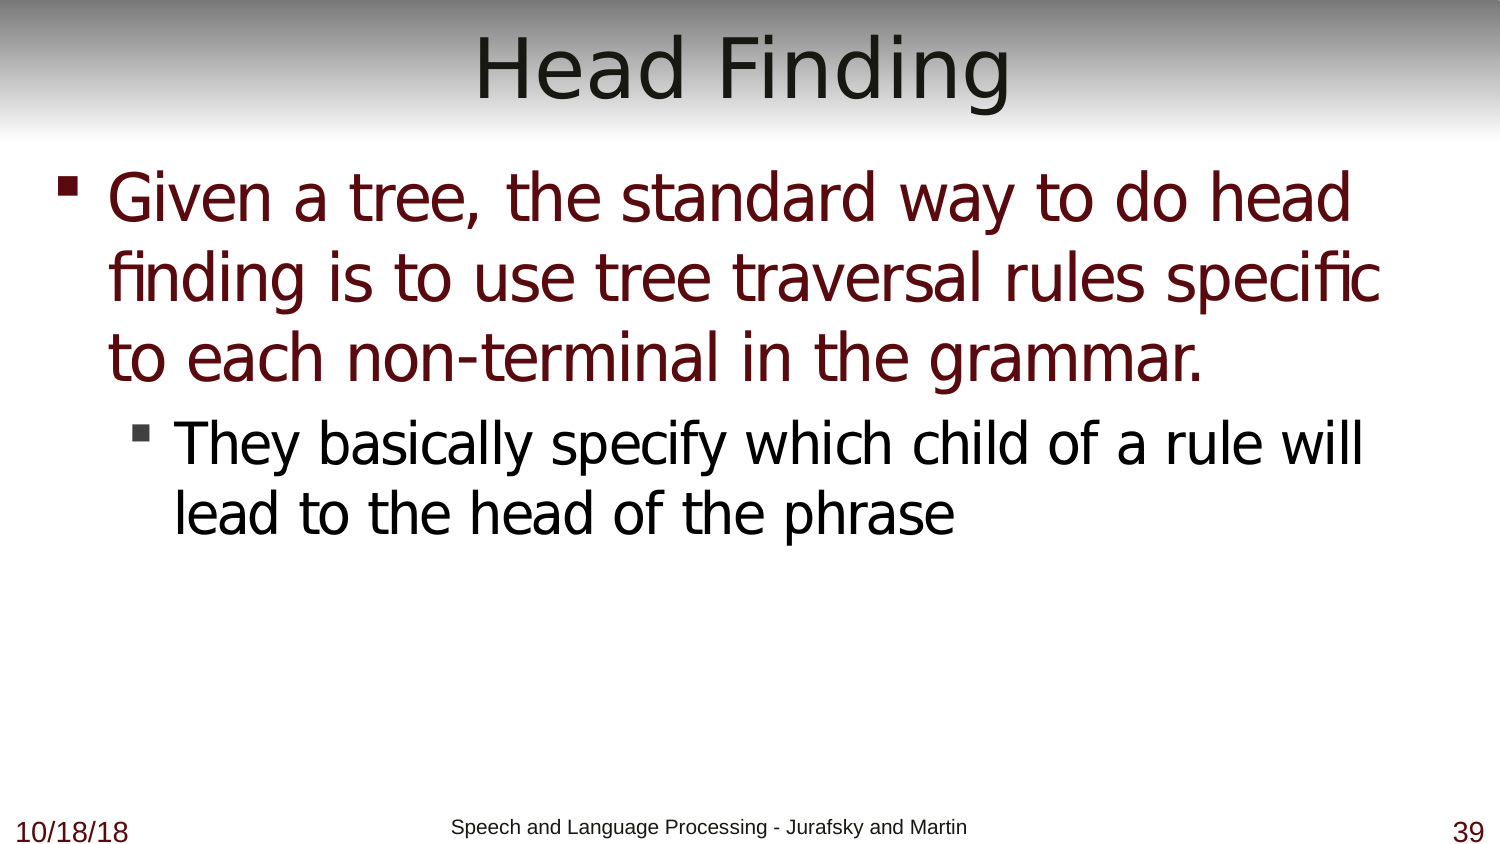

# Head Finding
Given a tree, the standard way to do head finding is to use tree traversal rules specific to each non-terminal in the grammar.
They basically specify which child of a rule will lead to the head of the phrase

10/18/18
                                         Speech and Language Processing - Jurafsky and Martin
39